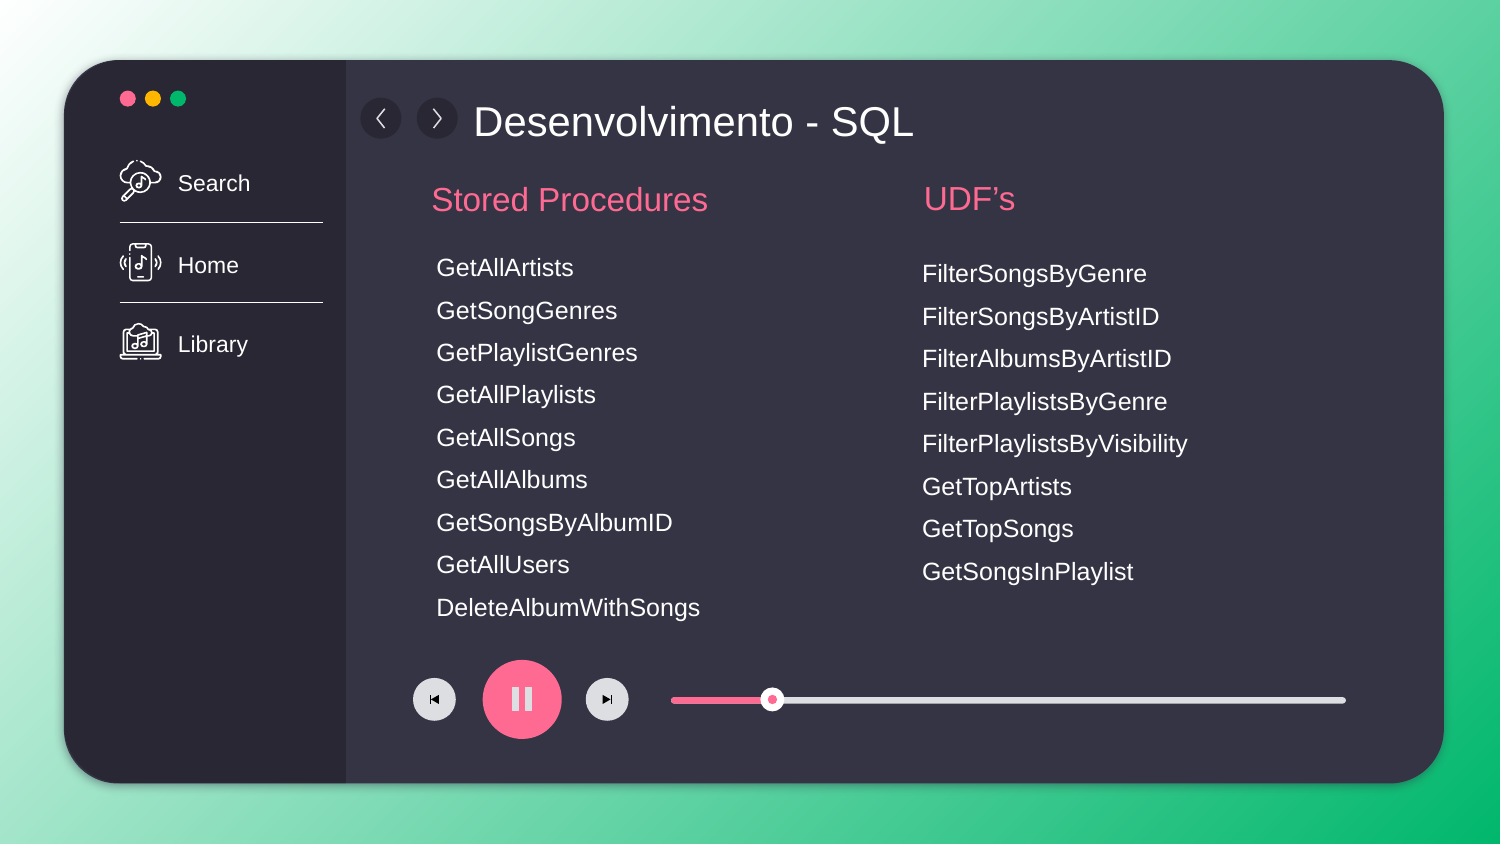

Search

Home

Library
Desenvolvimento - SQL

UDF’s
Stored Procedures

FilterSongsByGenre
FilterSongsByArtistID
FilterAlbumsByArtistID
FilterPlaylistsByGenre
FilterPlaylistsByVisibility
GetTopArtists
GetTopSongs
GetSongsInPlaylist

GetAllArtists
GetSongGenres
GetPlaylistGenres
GetAllPlaylists
GetAllSongs
GetAllAlbums
GetSongsByAlbumID
GetAllUsers
DeleteAlbumWithSongs